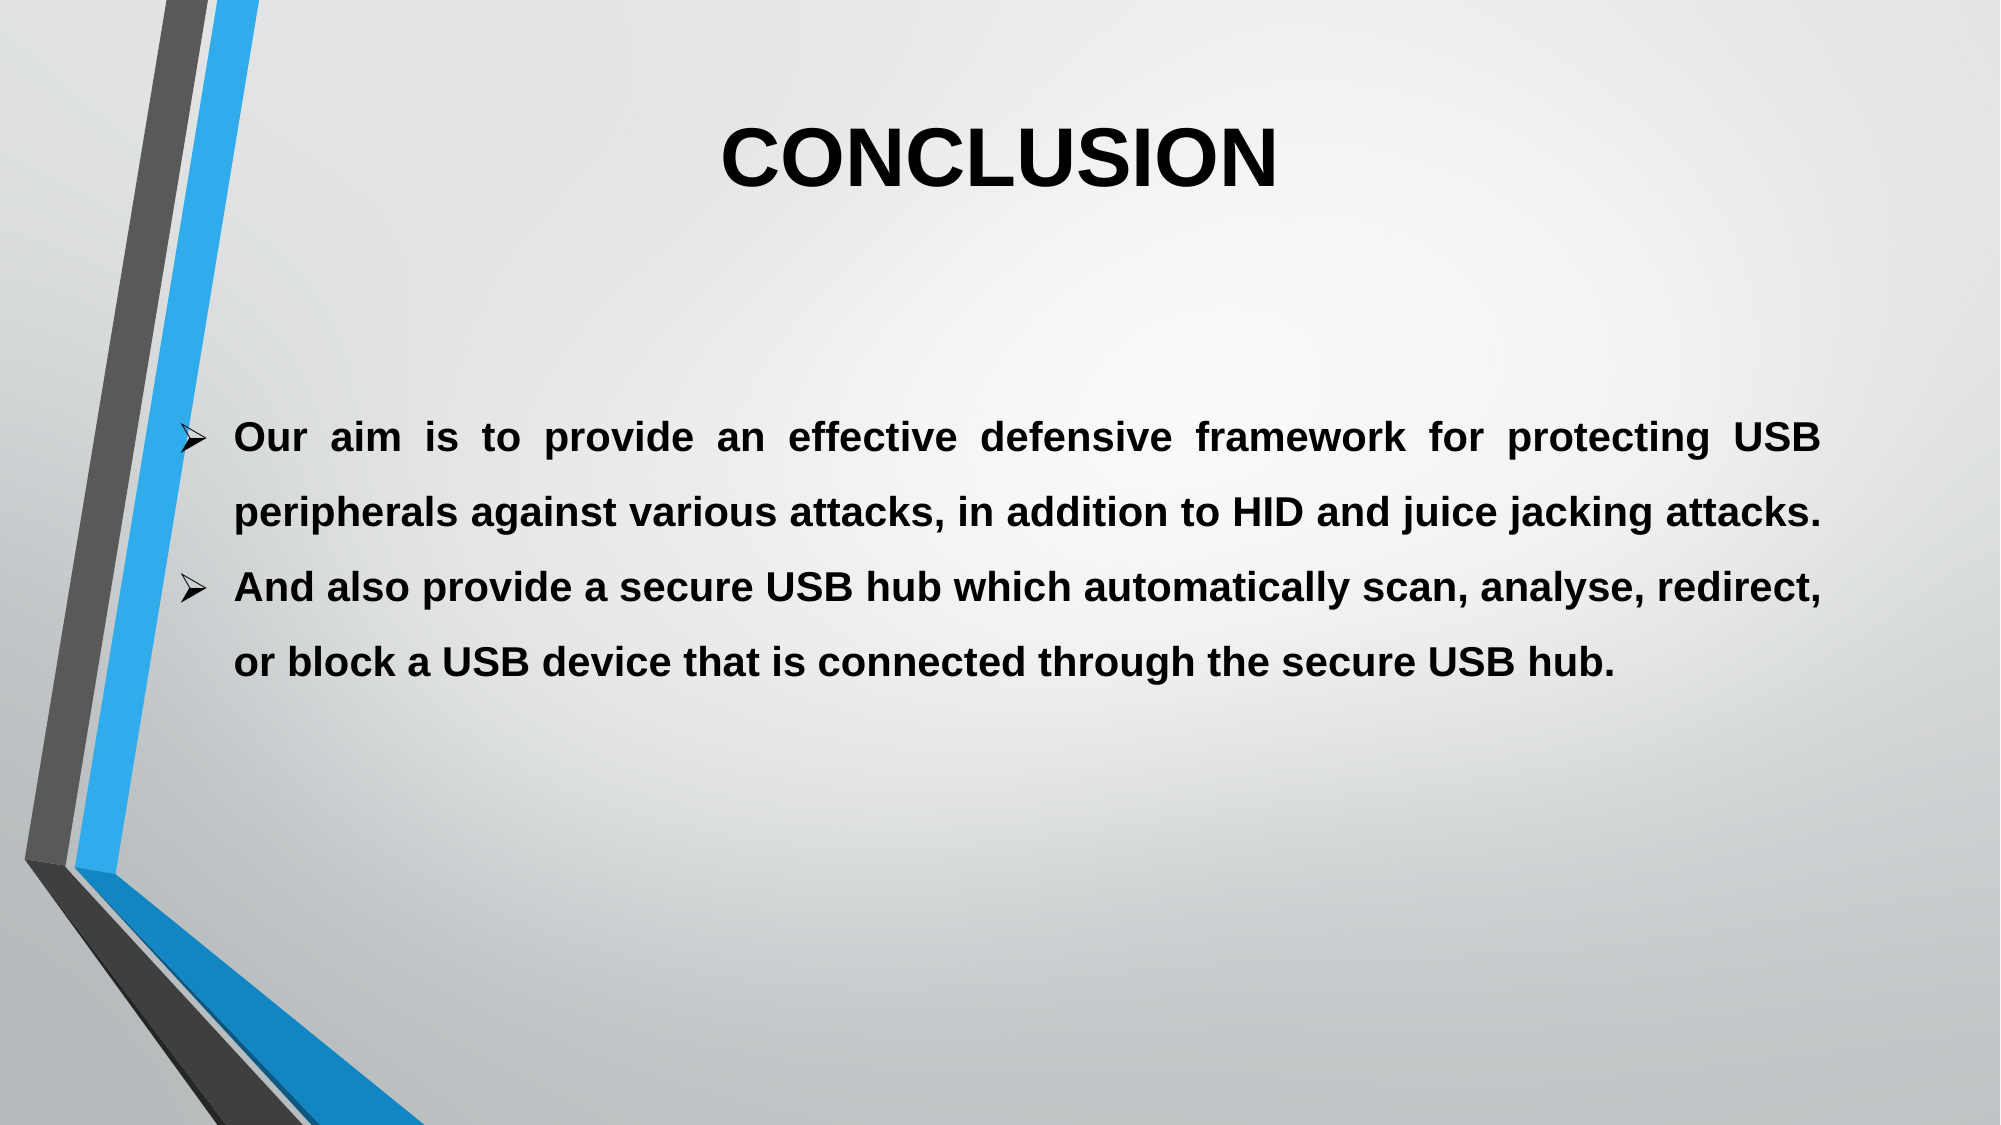

CONCLUSION
Our aim is to provide an effective defensive framework for protecting USB peripherals against various attacks, in addition to HID and juice jacking attacks.
And also provide a secure USB hub which automatically scan, analyse, redirect, or block a USB device that is connected through the secure USB hub.